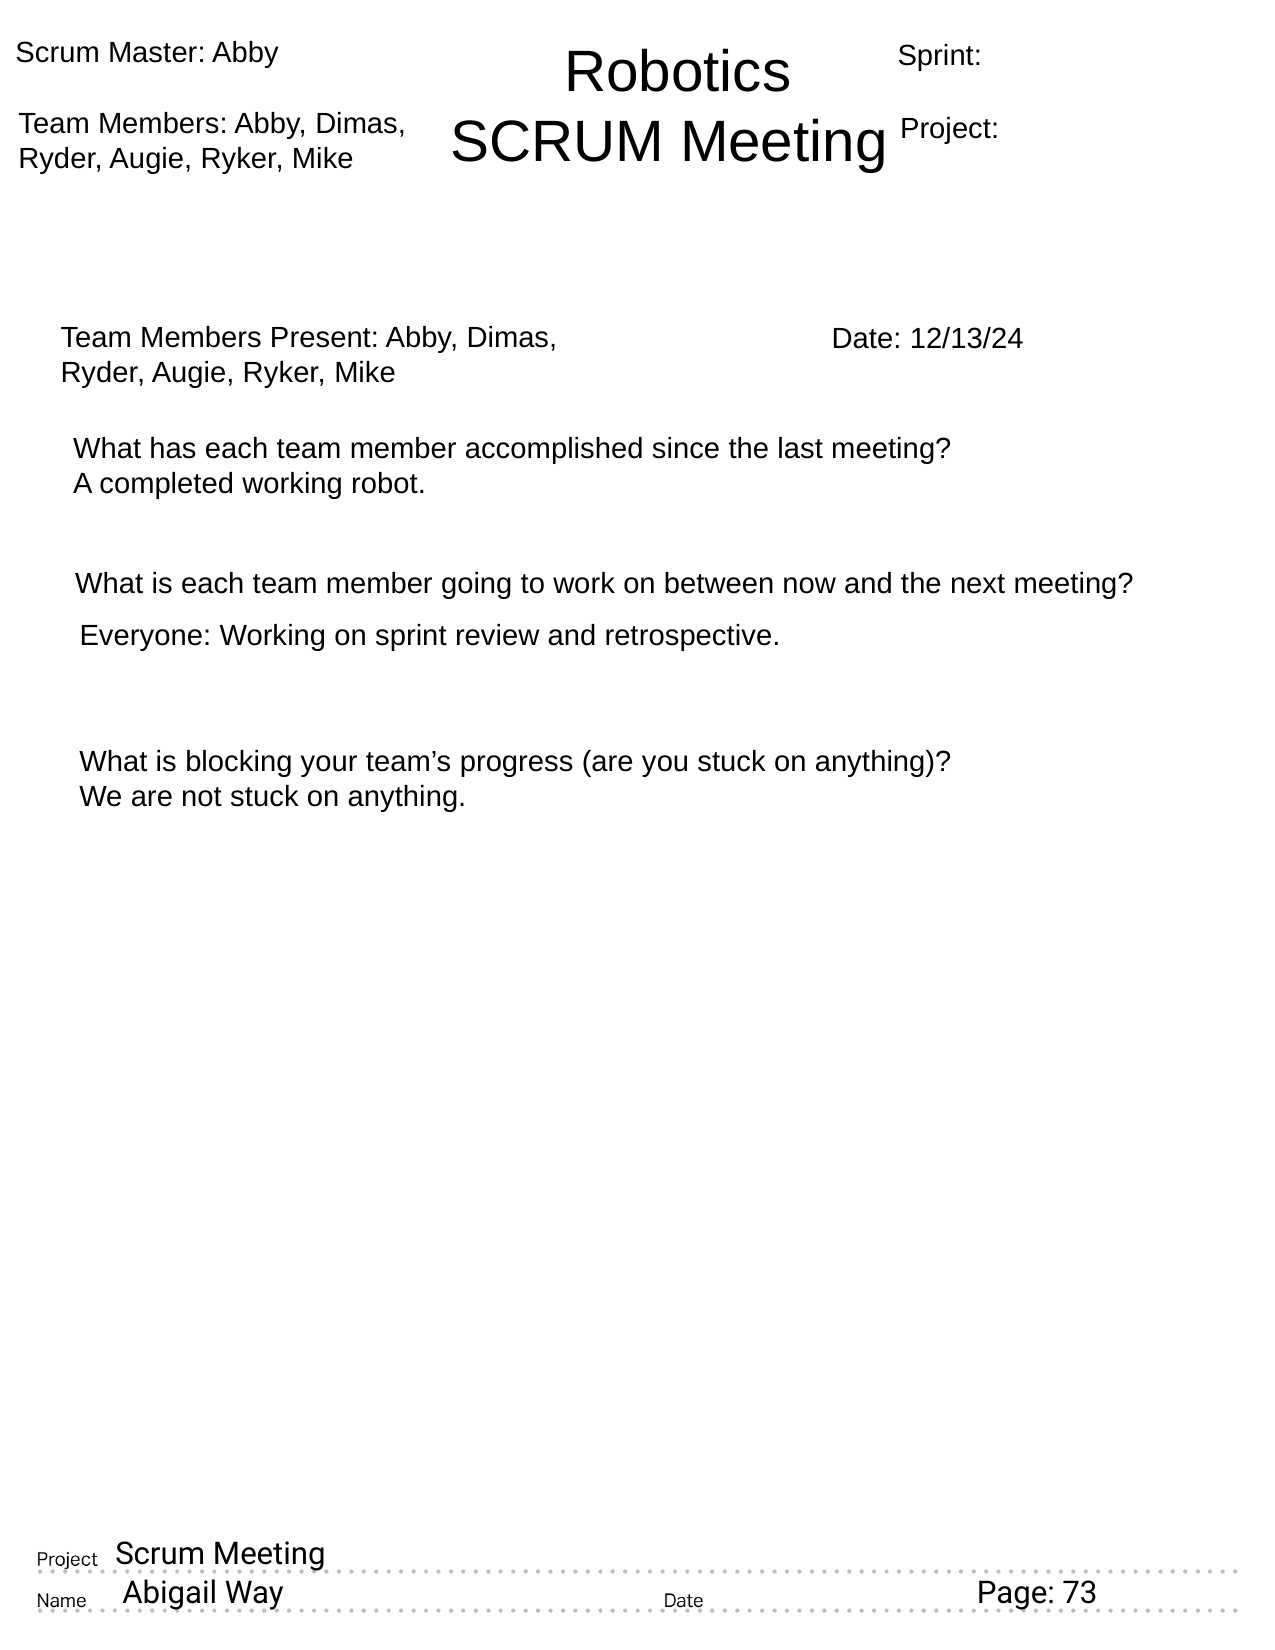

Scrum Master: Abby
       Robotics
SCRUM Meeting
Sprint:
Team Members: Abby, Dimas,
Ryder, Augie, Ryker, Mike
Project:
Team Members Present: Abby, Dimas,
Ryder, Augie, Ryker, Mike
Date: 12/13/24
What has each team member accomplished since the last meeting?
A completed working robot.

What is each team member going to work on between now and the next meeting?
Everyone: Working on sprint review and retrospective.
What is blocking your team’s progress (are you stuck on anything)?
We are not stuck on anything.
# Scrum Meeting
                                Page: 73
Abigail Way